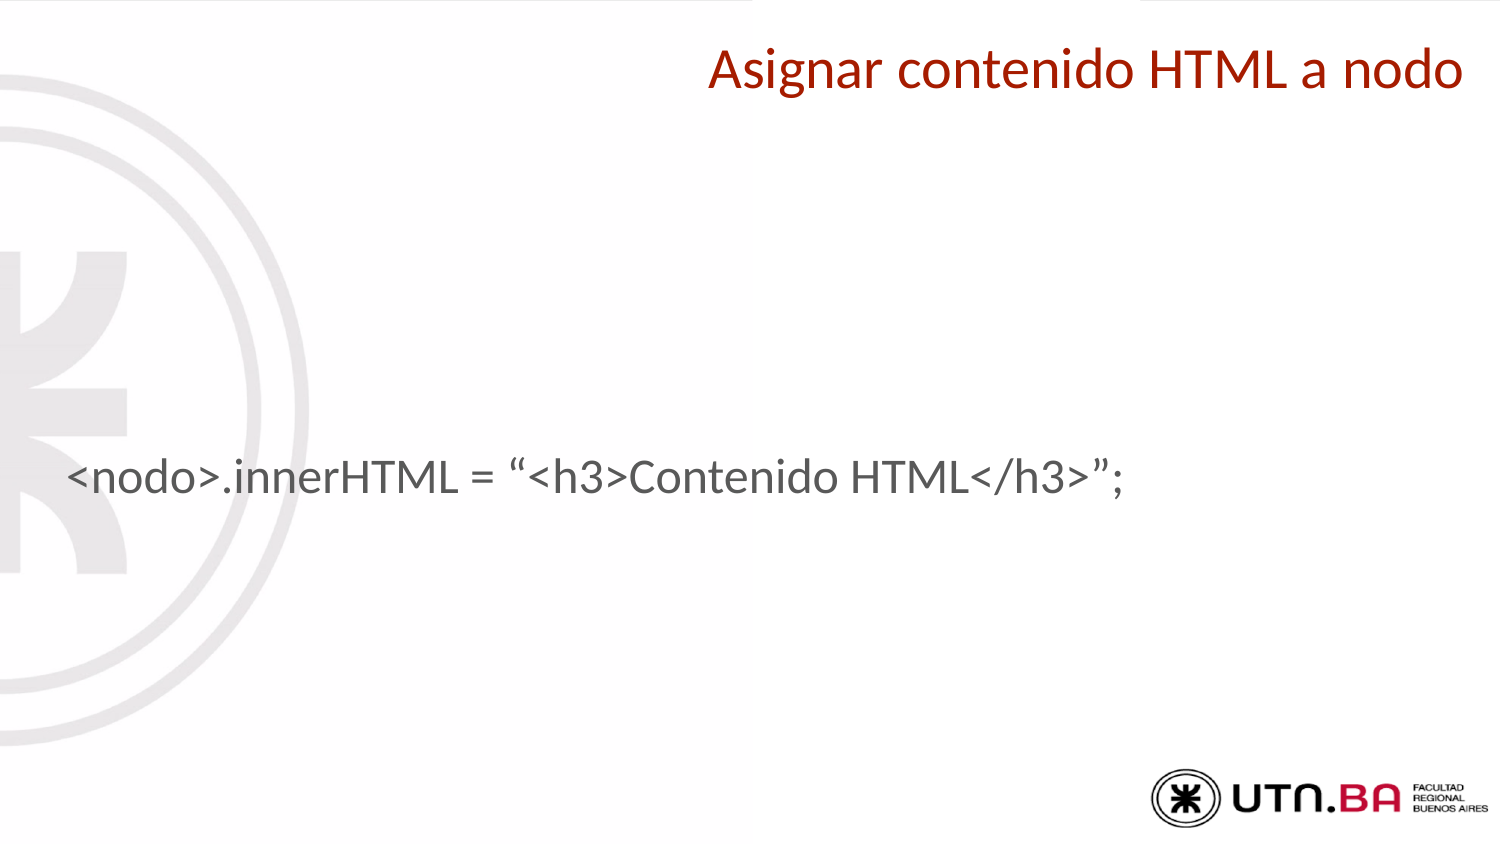

# Asignar contenido HTML a nodo
<nodo>.innerHTML = “<h3>Contenido HTML</h3>”;